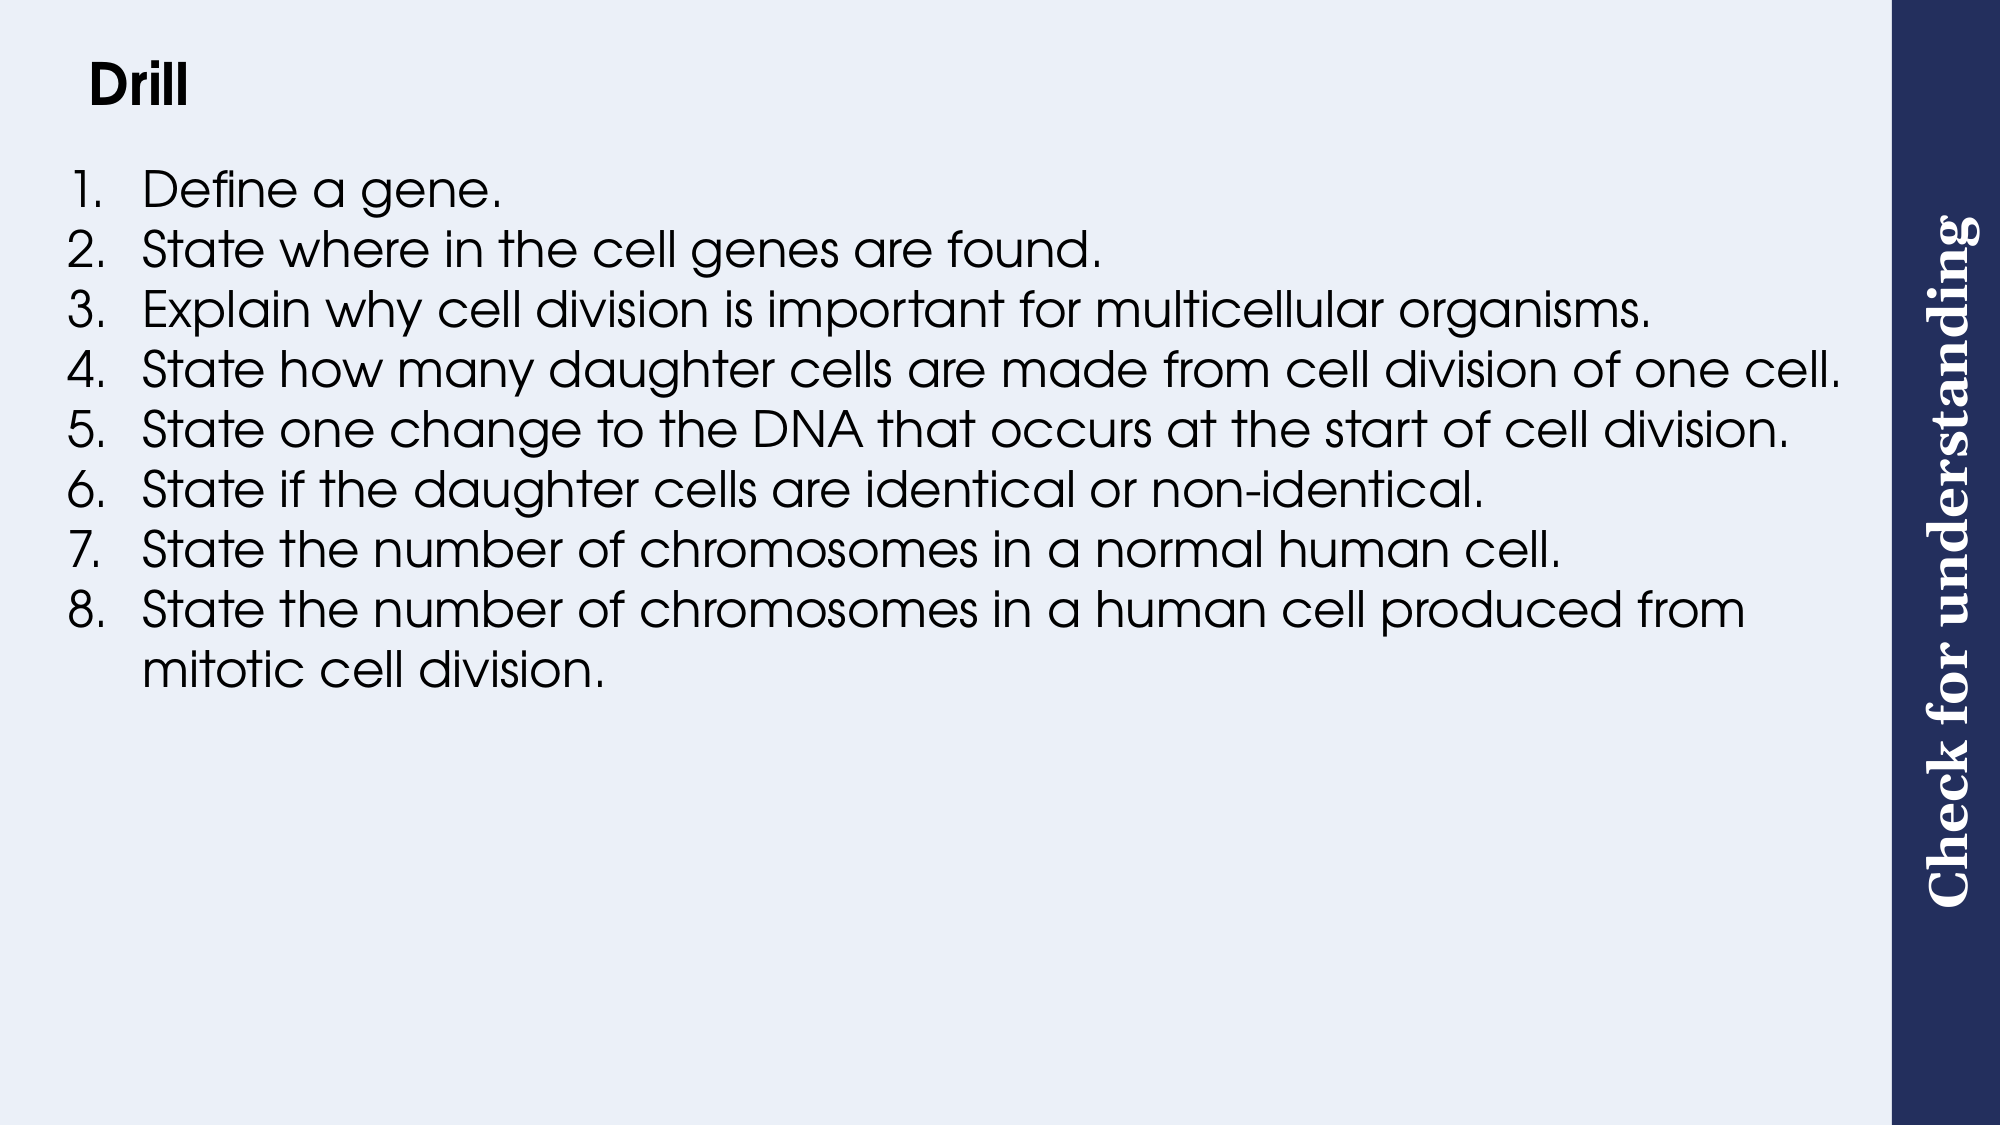

# Drill
Define a gene.
State where in the cell genes are found.
Explain why cell division is important for multicellular organisms.
State how many daughter cells are made from cell division of one cell.
State one change to the DNA that occurs at the start of cell division.
State if the daughter cells are identical or non-identical.
State the number of chromosomes in a normal human cell.
State the number of chromosomes in a human cell produced from mitotic cell division.